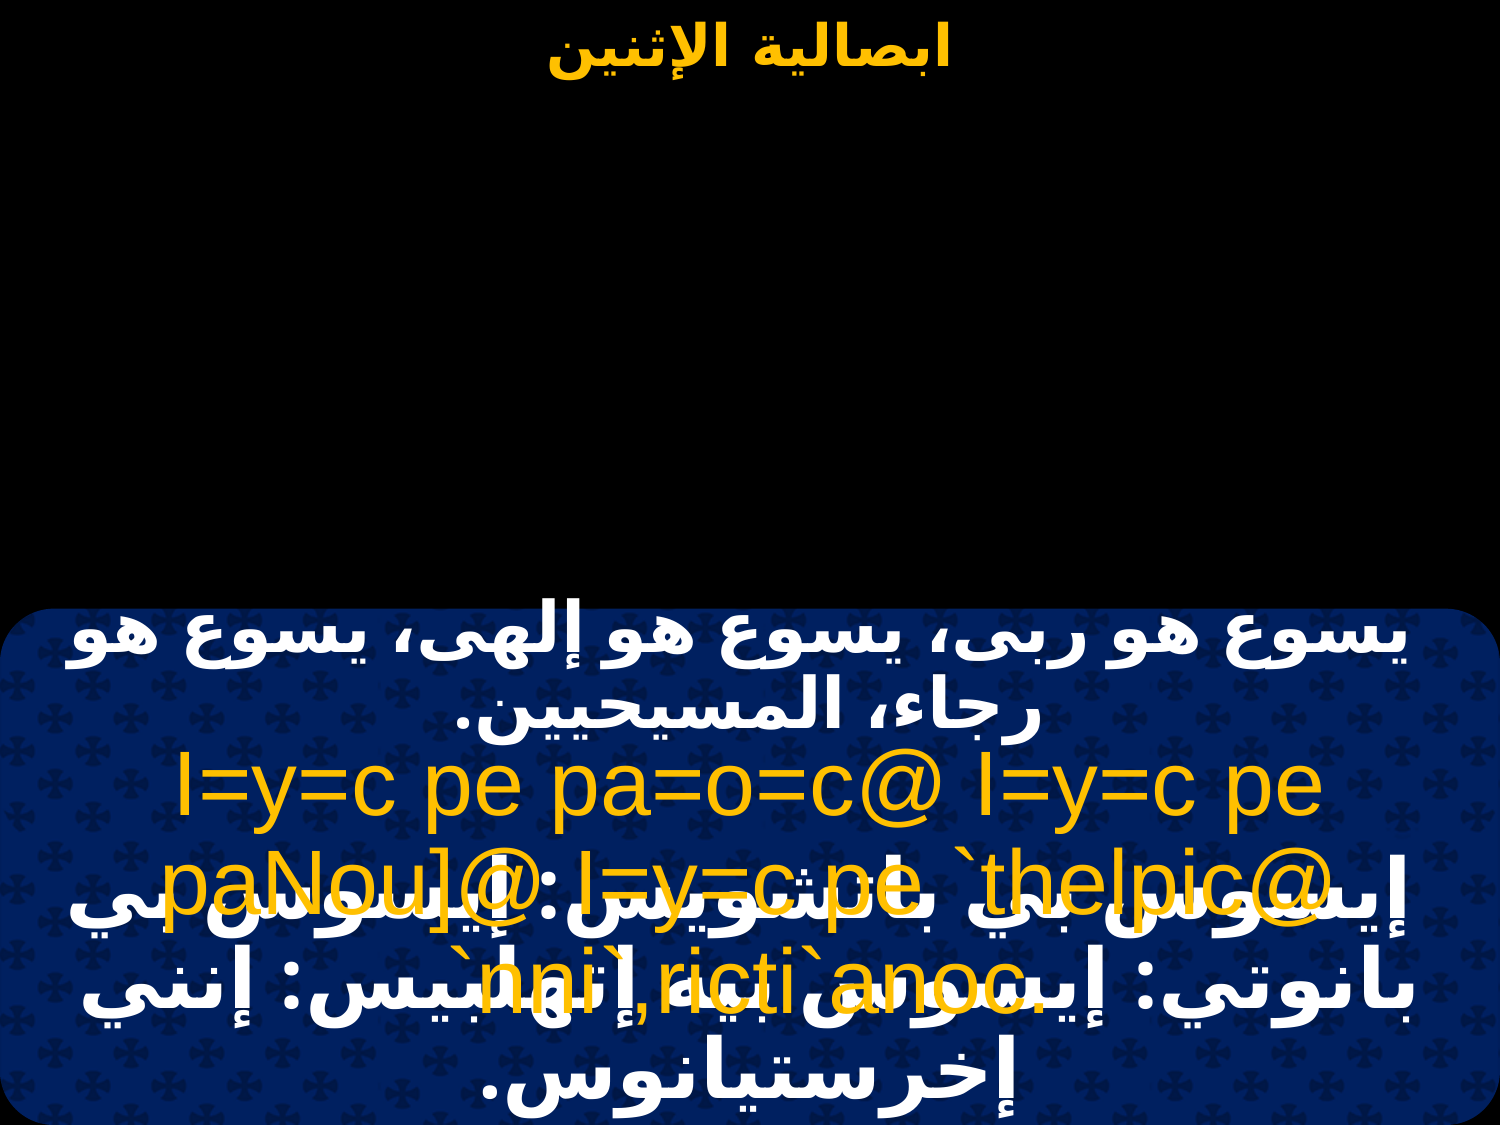

#
 يسوع هو ربى، يسوع هو إلهى، يسوع هو رجاء، المسيحيين.
I=y=c pe pa=o=c@ I=y=c pe paNou]@ I=y=c pe `thelpic@ `nni`,ricti`anoc.
 إيسوس بي باتشويس: إيسوس بي بانوتي: إيسوس بيه إتهلبيس: إنني إخرستيانوس.